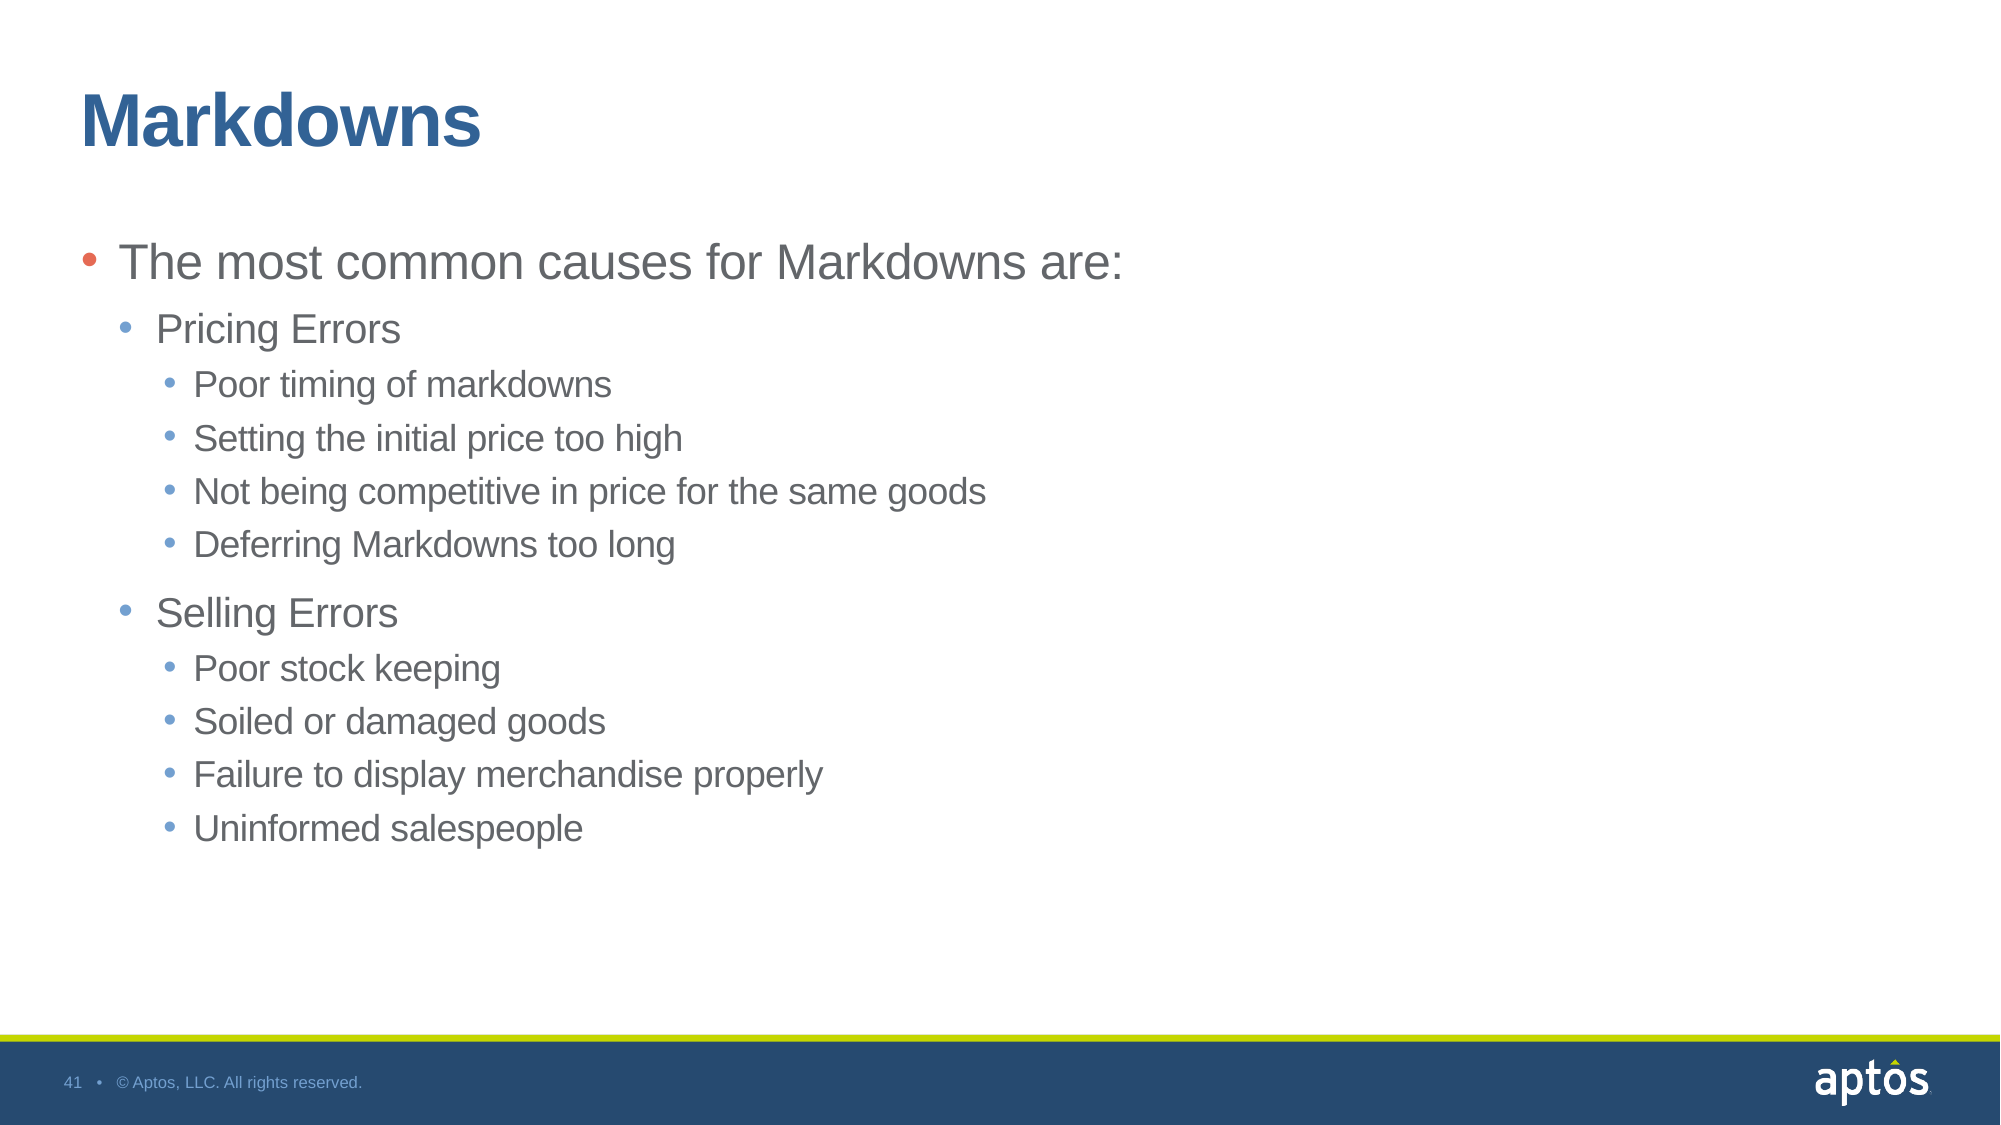

# Markdowns
The most common causes for Markdowns are:
Pricing Errors
Poor timing of markdowns
Setting the initial price too high
Not being competitive in price for the same goods
Deferring Markdowns too long
Selling Errors
Poor stock keeping
Soiled or damaged goods
Failure to display merchandise properly
Uninformed salespeople